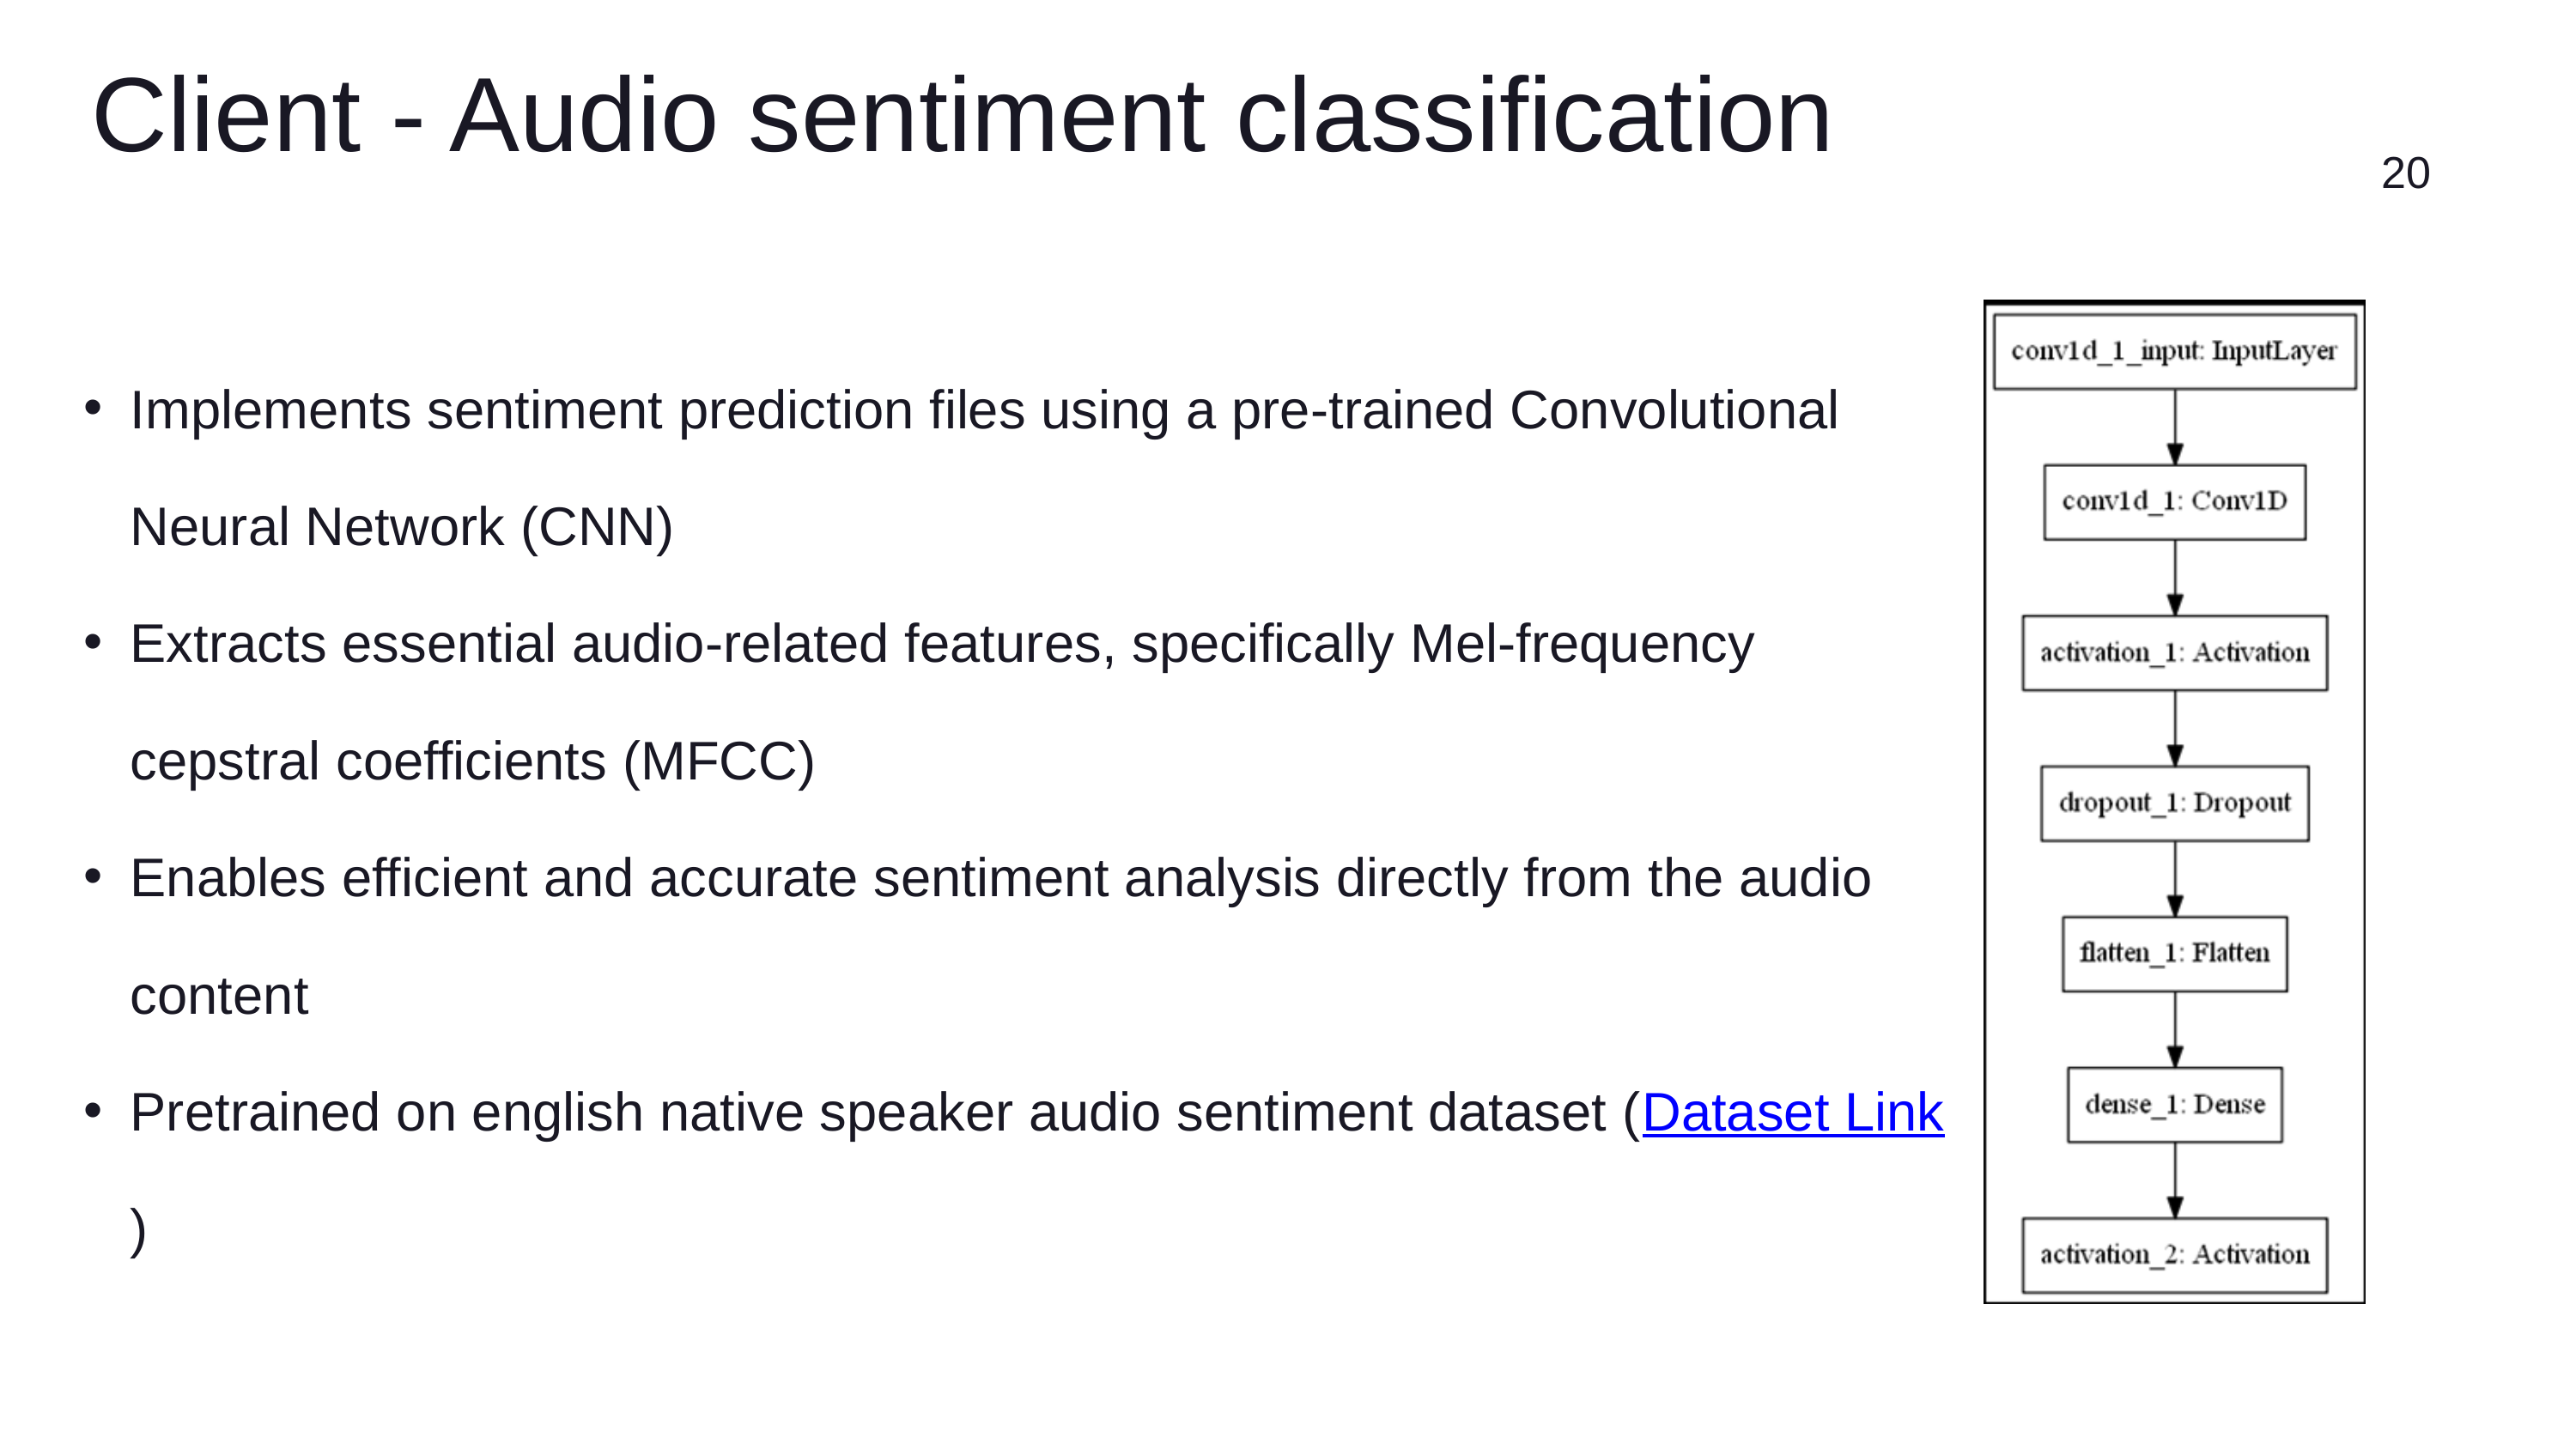

Client - Audio sentiment classification
20

Implements sentiment prediction files using a pre-trained Convolutional Neural Network (CNN)
Extracts essential audio-related features, specifically Mel-frequency cepstral coefficients (MFCC)
Enables efficient and accurate sentiment analysis directly from the audio content
Pretrained on english native speaker audio sentiment dataset (Dataset Link)